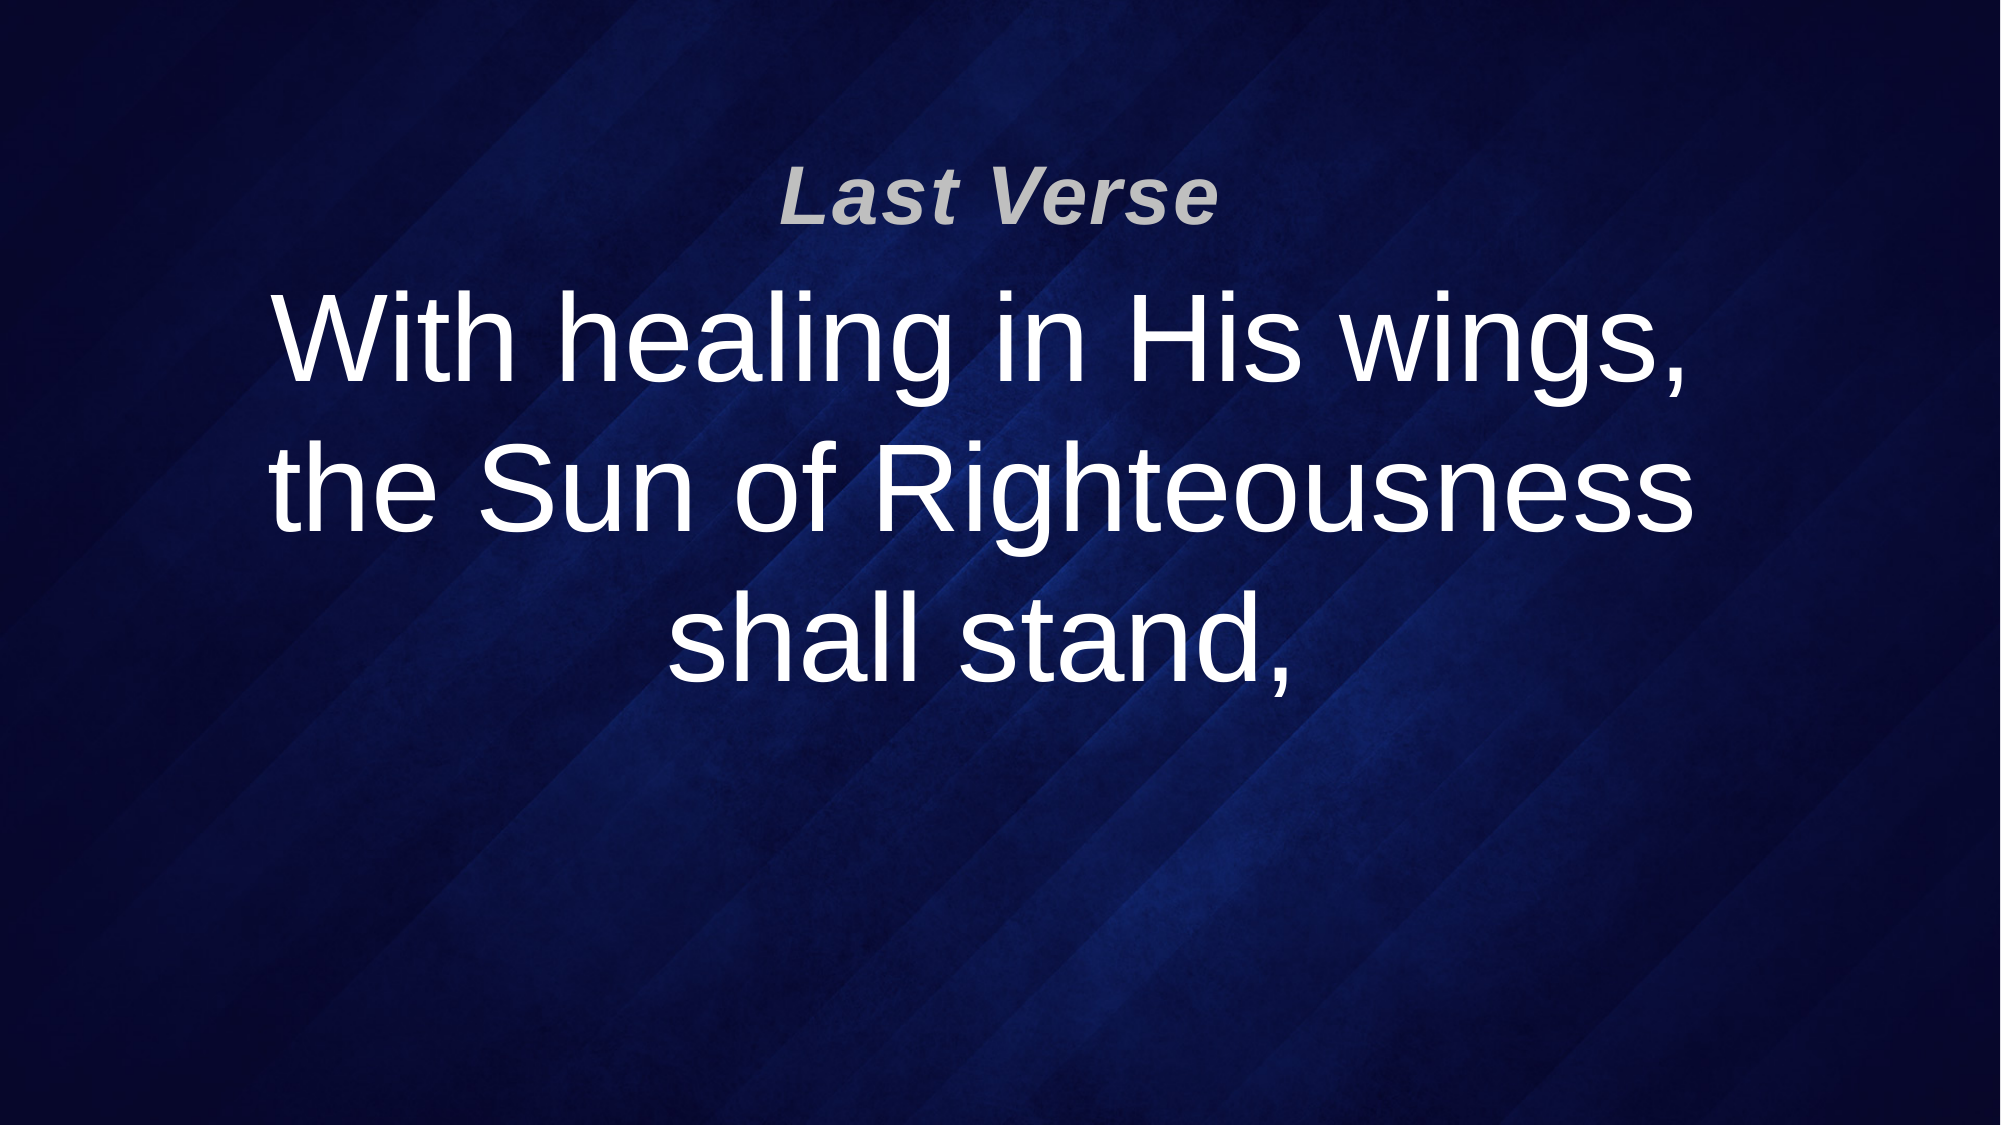

Last Verse
# With healing in His wings, the Sun of Righteousness shall stand,